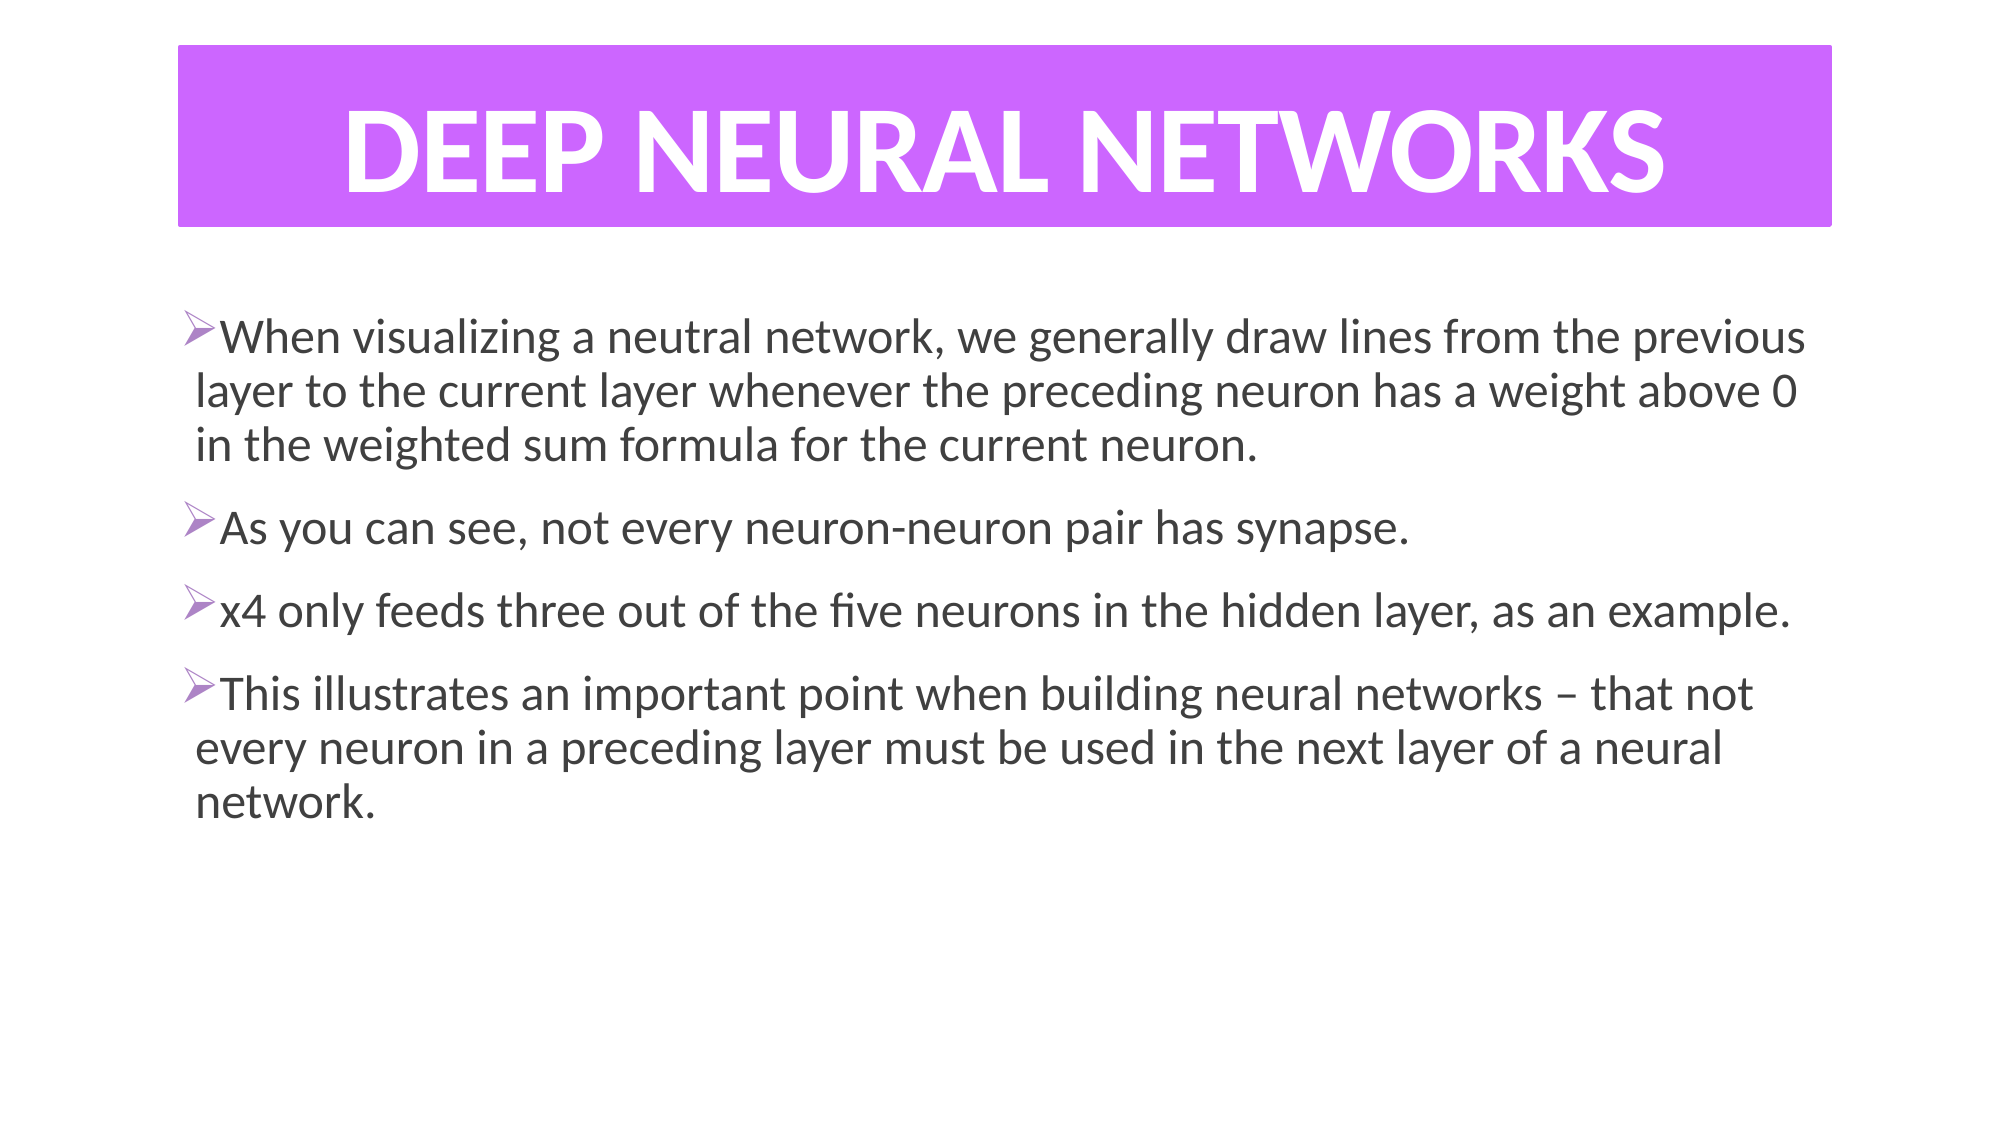

#
DEEP NEURAL NETWORKS
When visualizing a neutral network, we generally draw lines from the previous layer to the current layer whenever the preceding neuron has a weight above 0 in the weighted sum formula for the current neuron.
As you can see, not every neuron-neuron pair has synapse.
x4 only feeds three out of the five neurons in the hidden layer, as an example.
This illustrates an important point when building neural networks – that not every neuron in a preceding layer must be used in the next layer of a neural network.